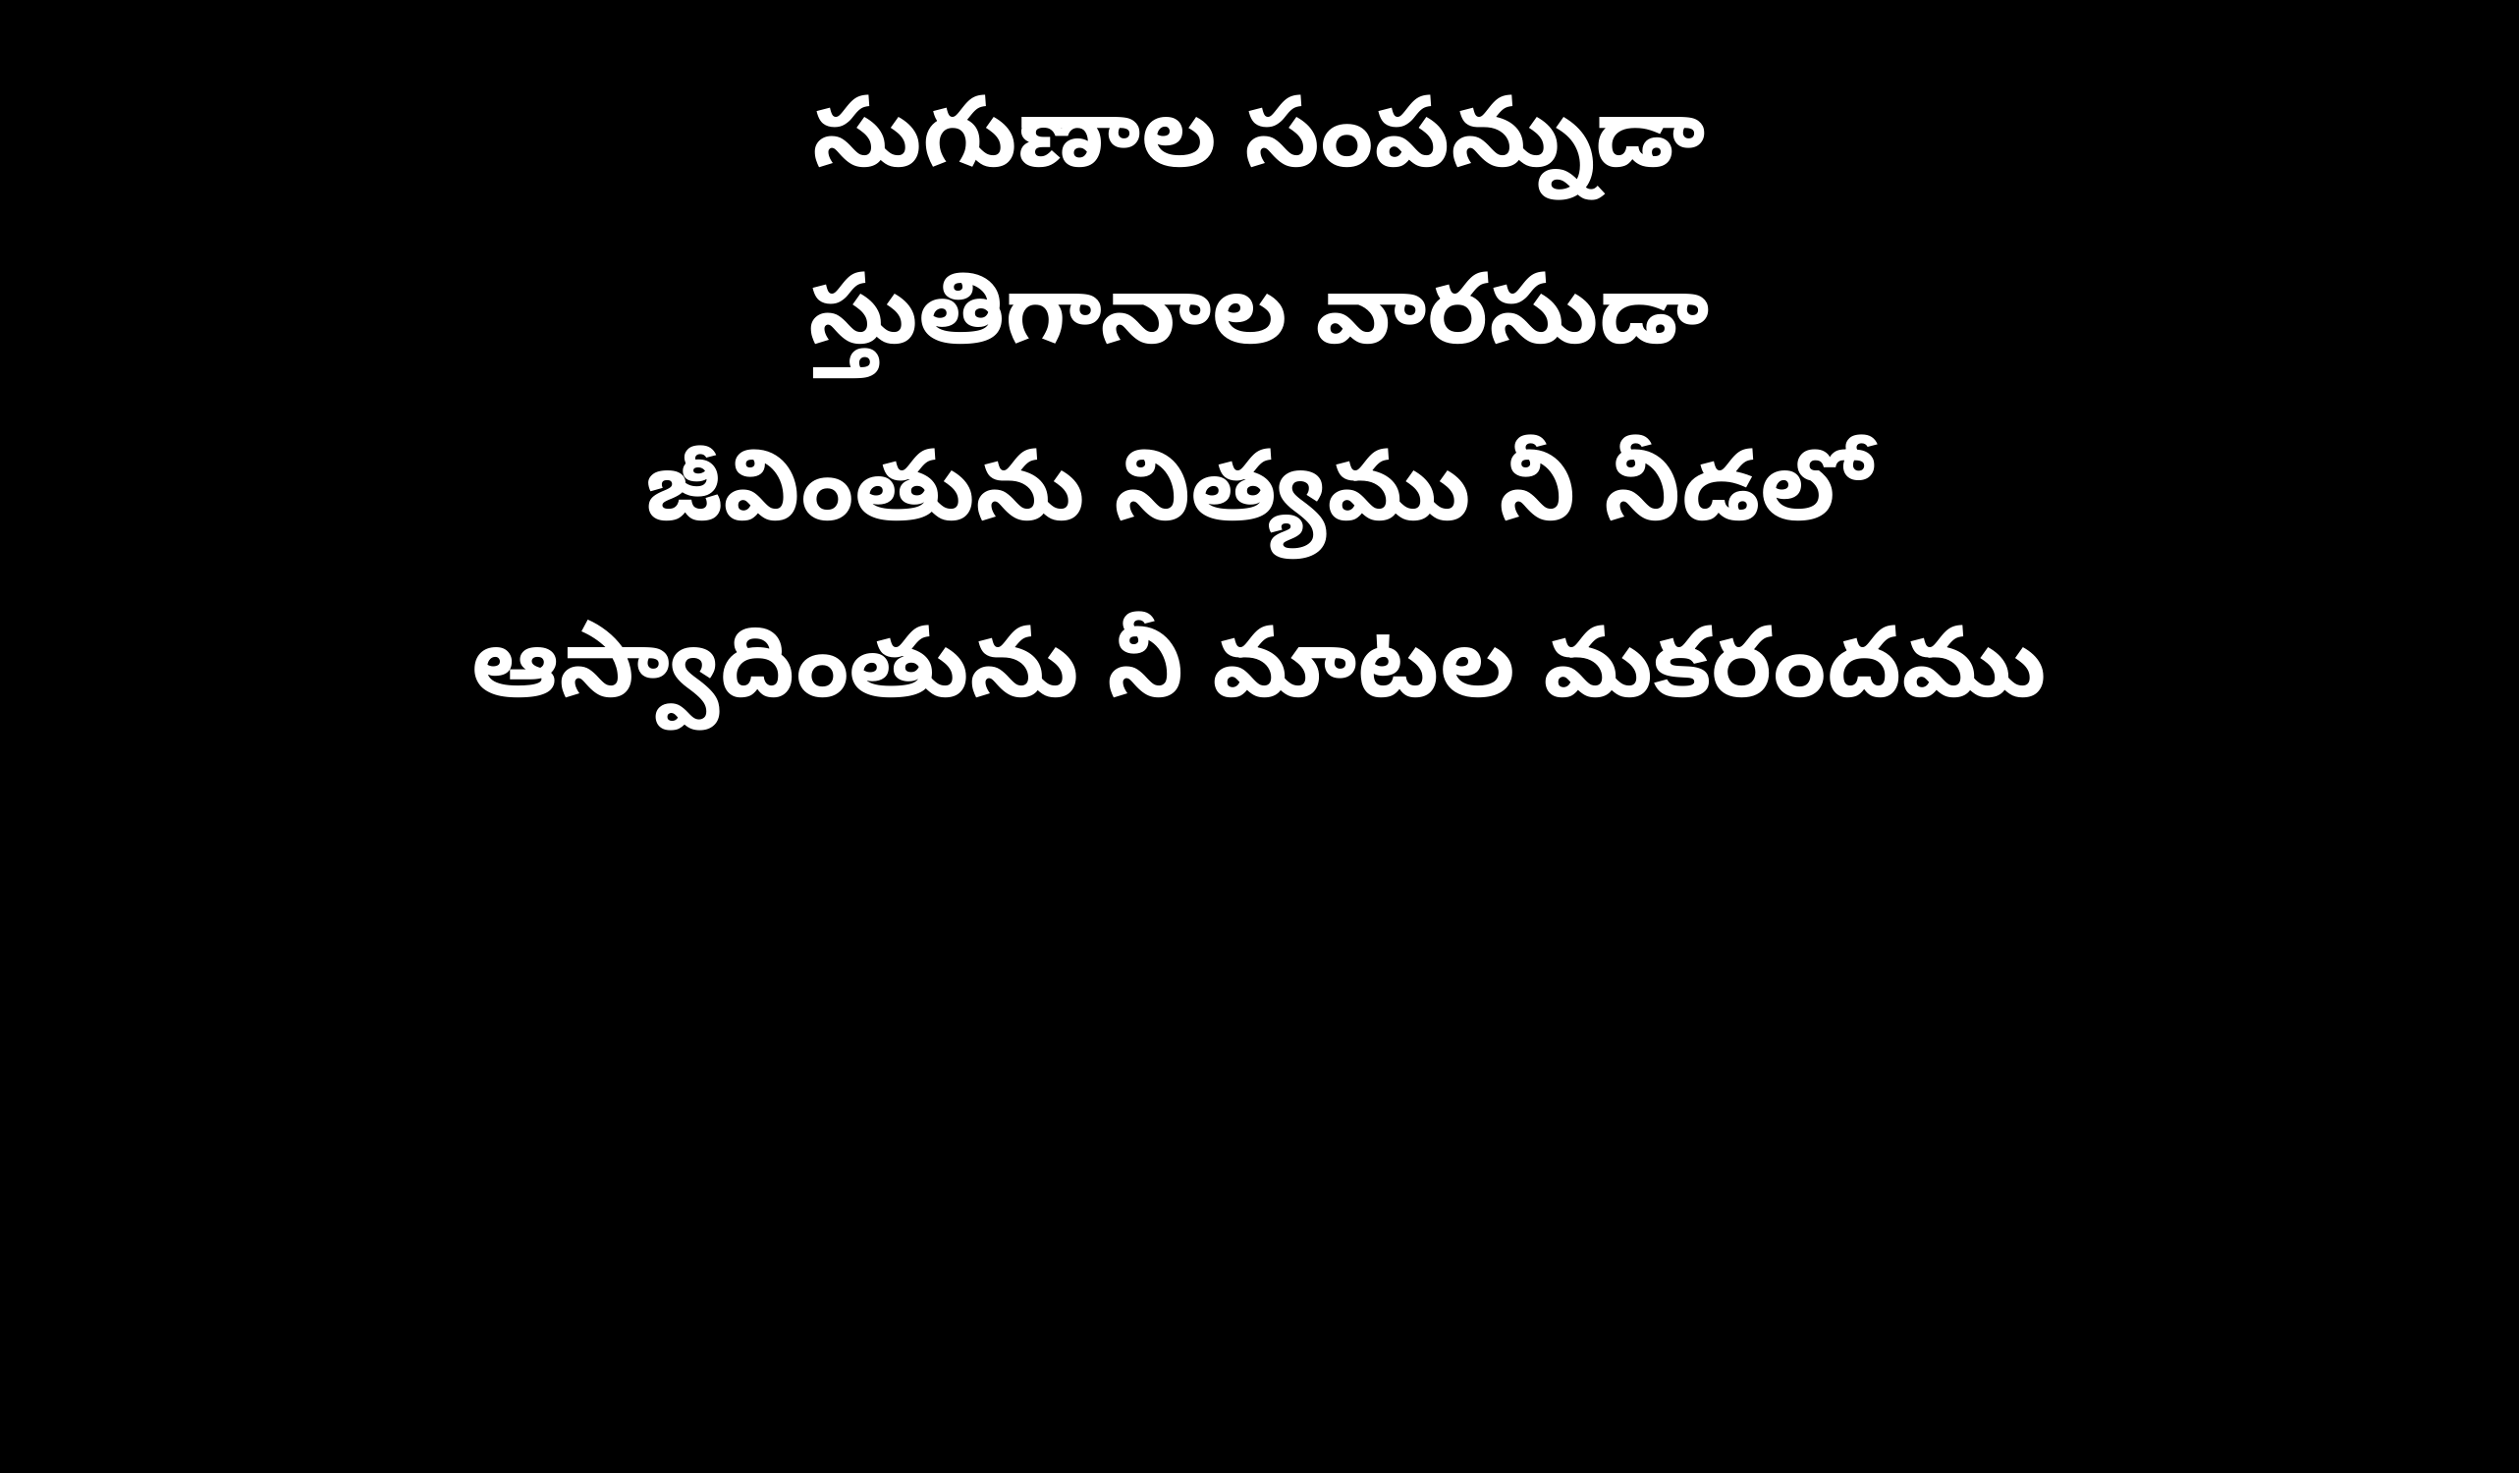

సుగుణాల సంపన్నుడా
స్తుతిగానాల వారసుడా
జీవింతును నిత్యము నీ నీడలో
ఆస్వాదింతును నీ మాటల మకరందము